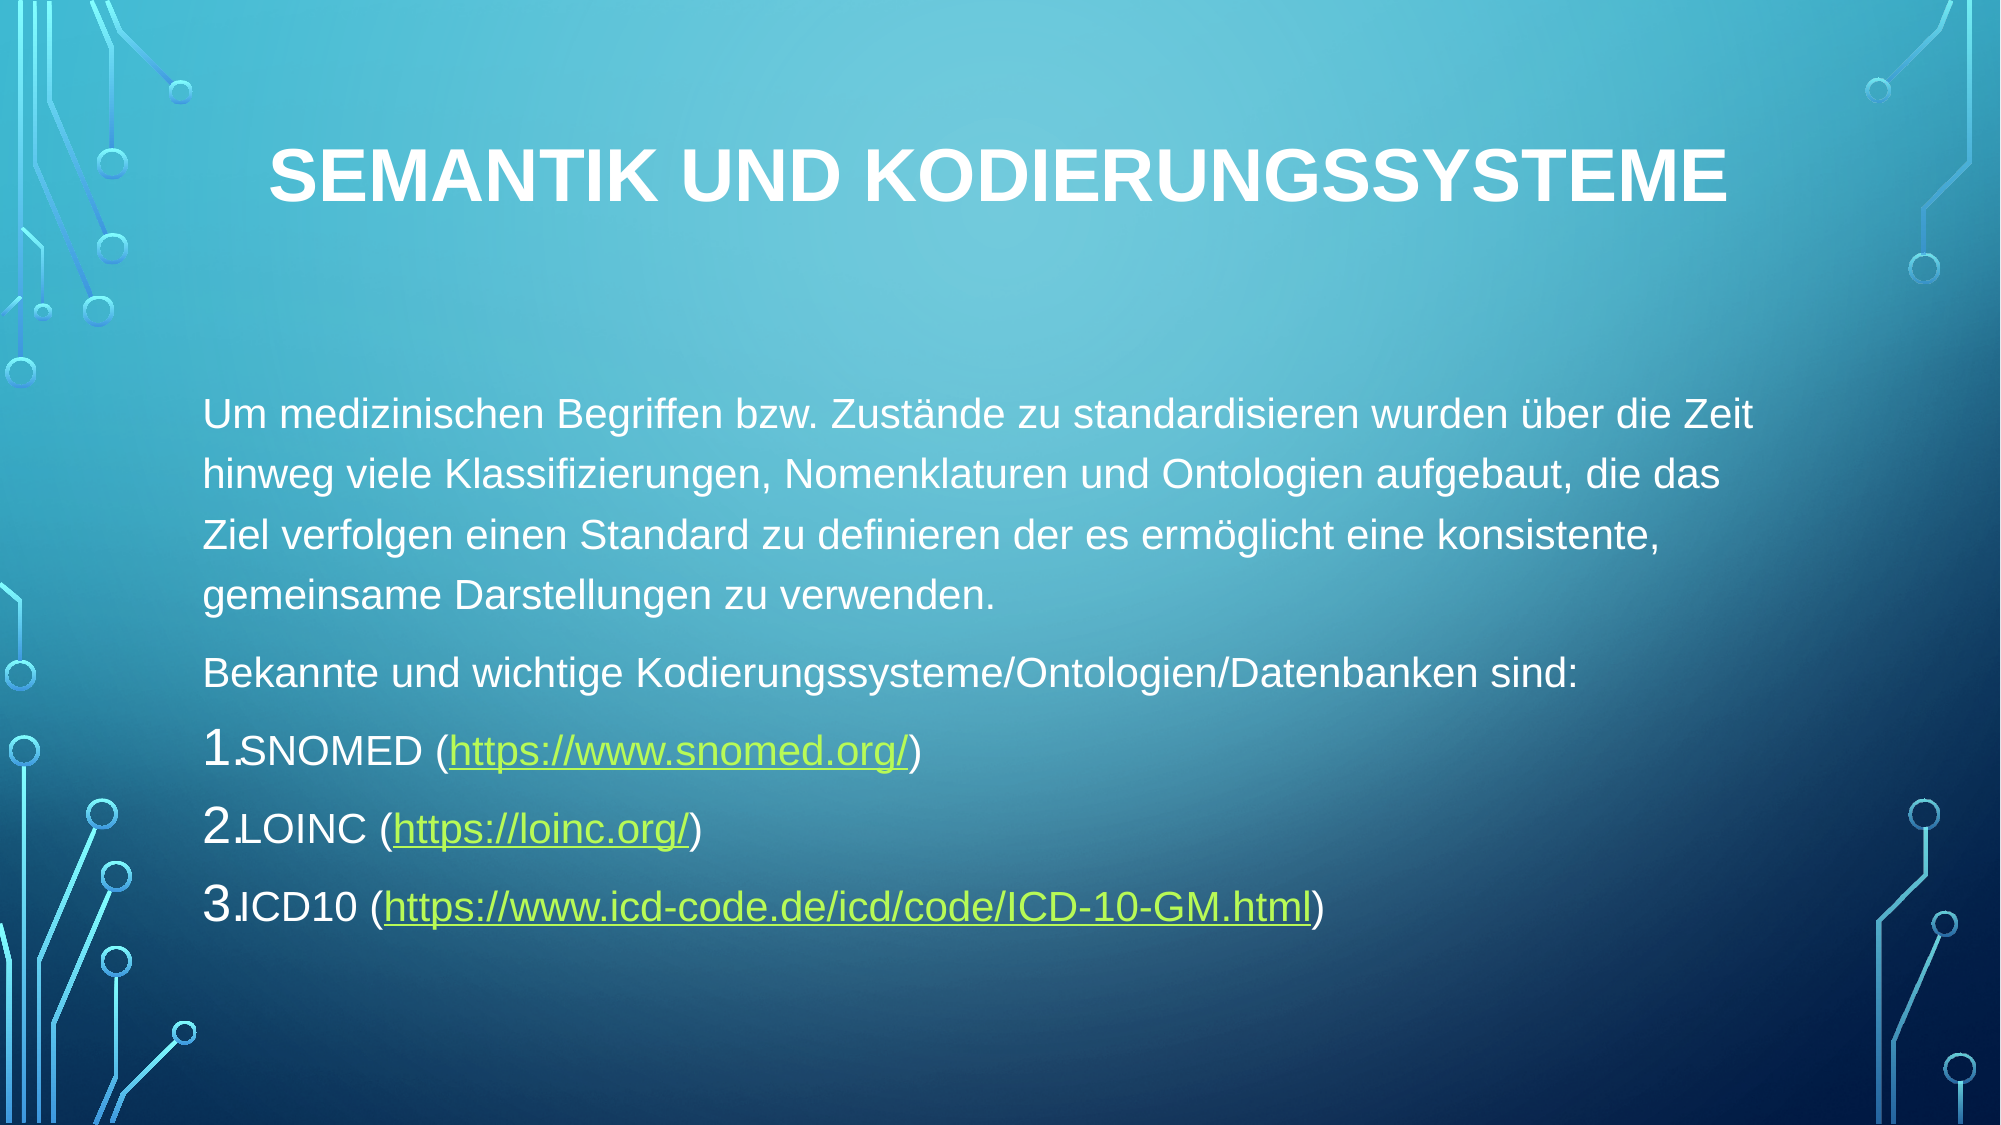

# Semantik und Kodierungssysteme
Um medizinischen Begriffen bzw. Zustände zu standardisieren wurden über die Zeit hinweg viele Klassifizierungen, Nomenklaturen und Ontologien aufgebaut, die das Ziel verfolgen einen Standard zu definieren der es ermöglicht eine konsistente, gemeinsame Darstellungen zu verwenden.
Bekannte und wichtige Kodierungssysteme/Ontologien/Datenbanken sind:
SNOMED (https://www.snomed.org/)
LOINC (https://loinc.org/)
ICD10 (https://www.icd-code.de/icd/code/ICD-10-GM.html)